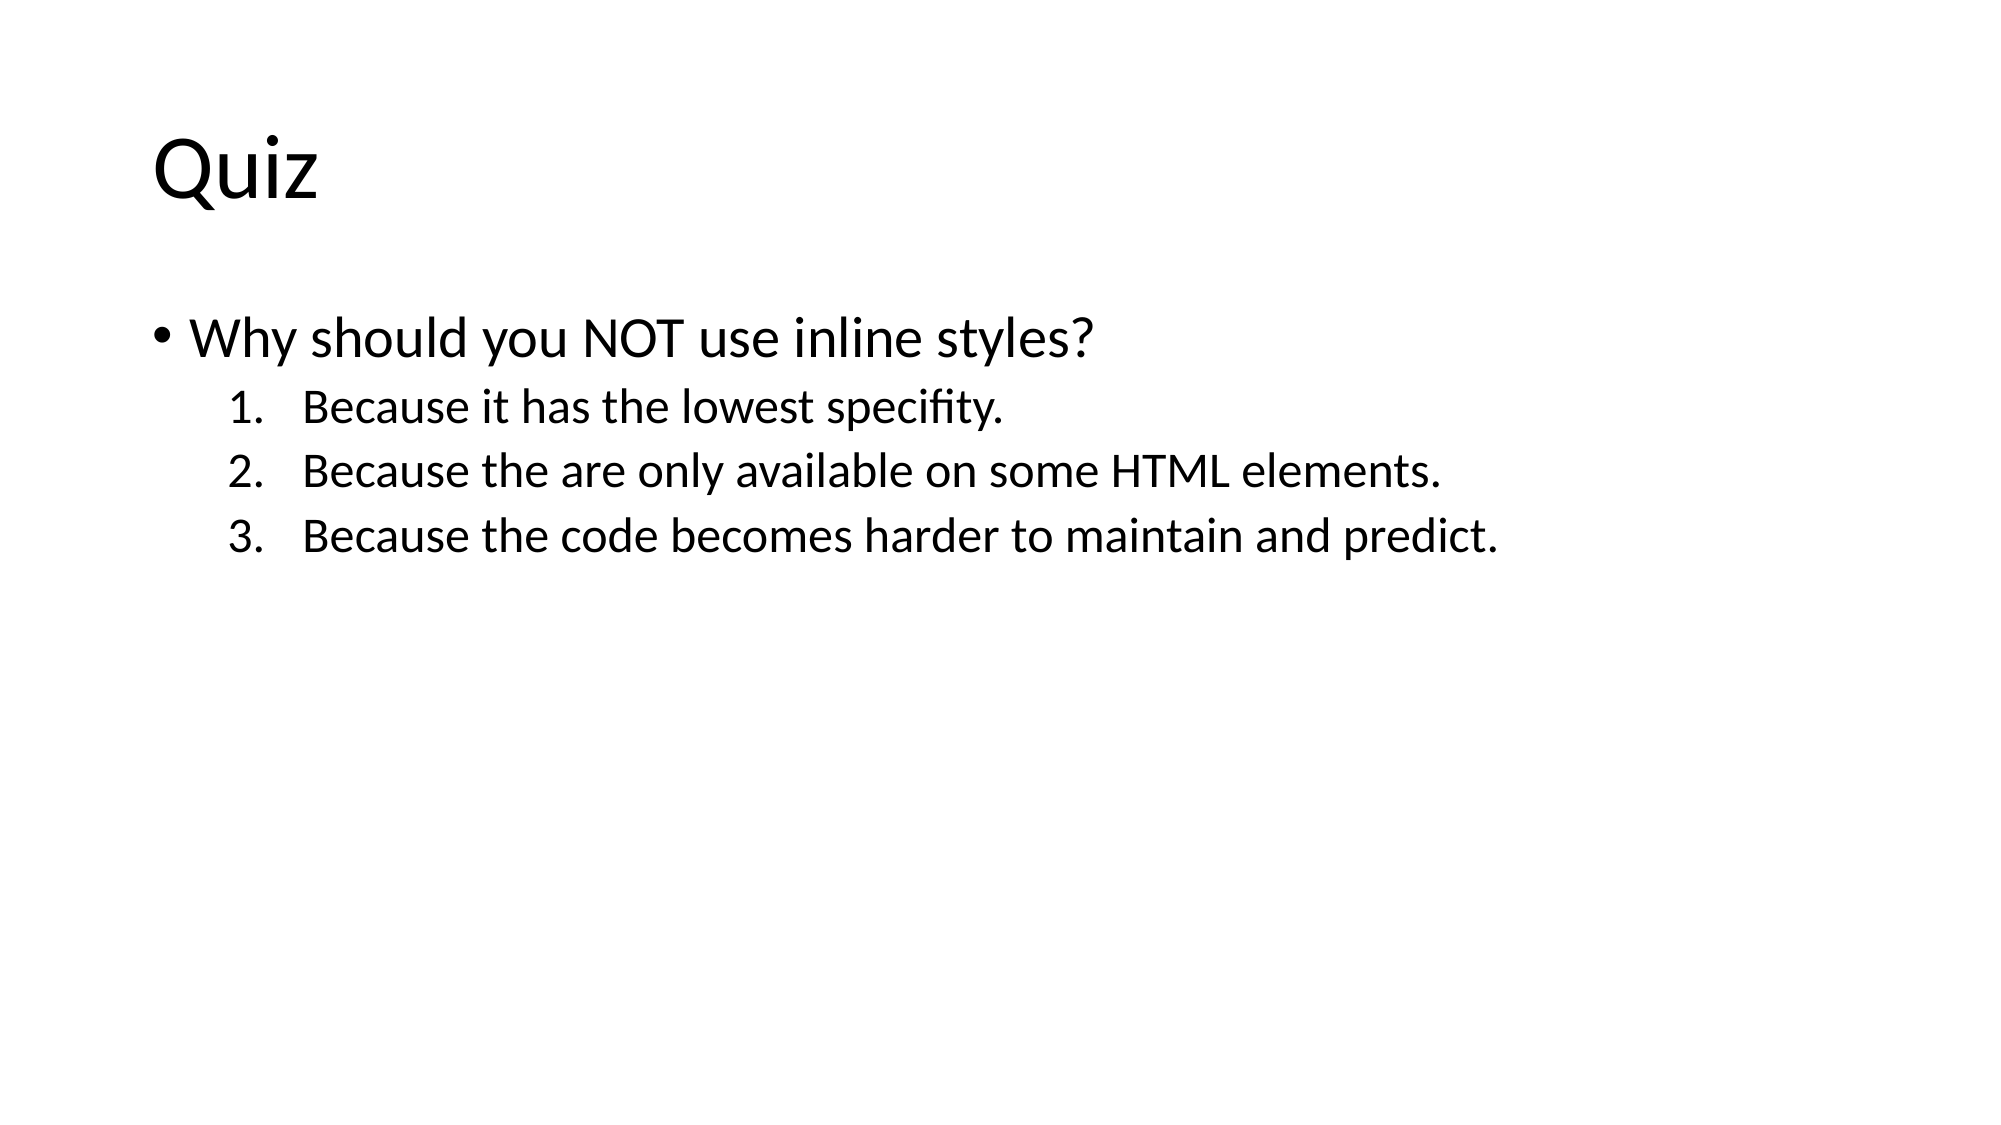

# Quiz
Why should you NOT use inline styles?
Because it has the lowest specifity.
Because the are only available on some HTML elements.
Because the code becomes harder to maintain and predict.